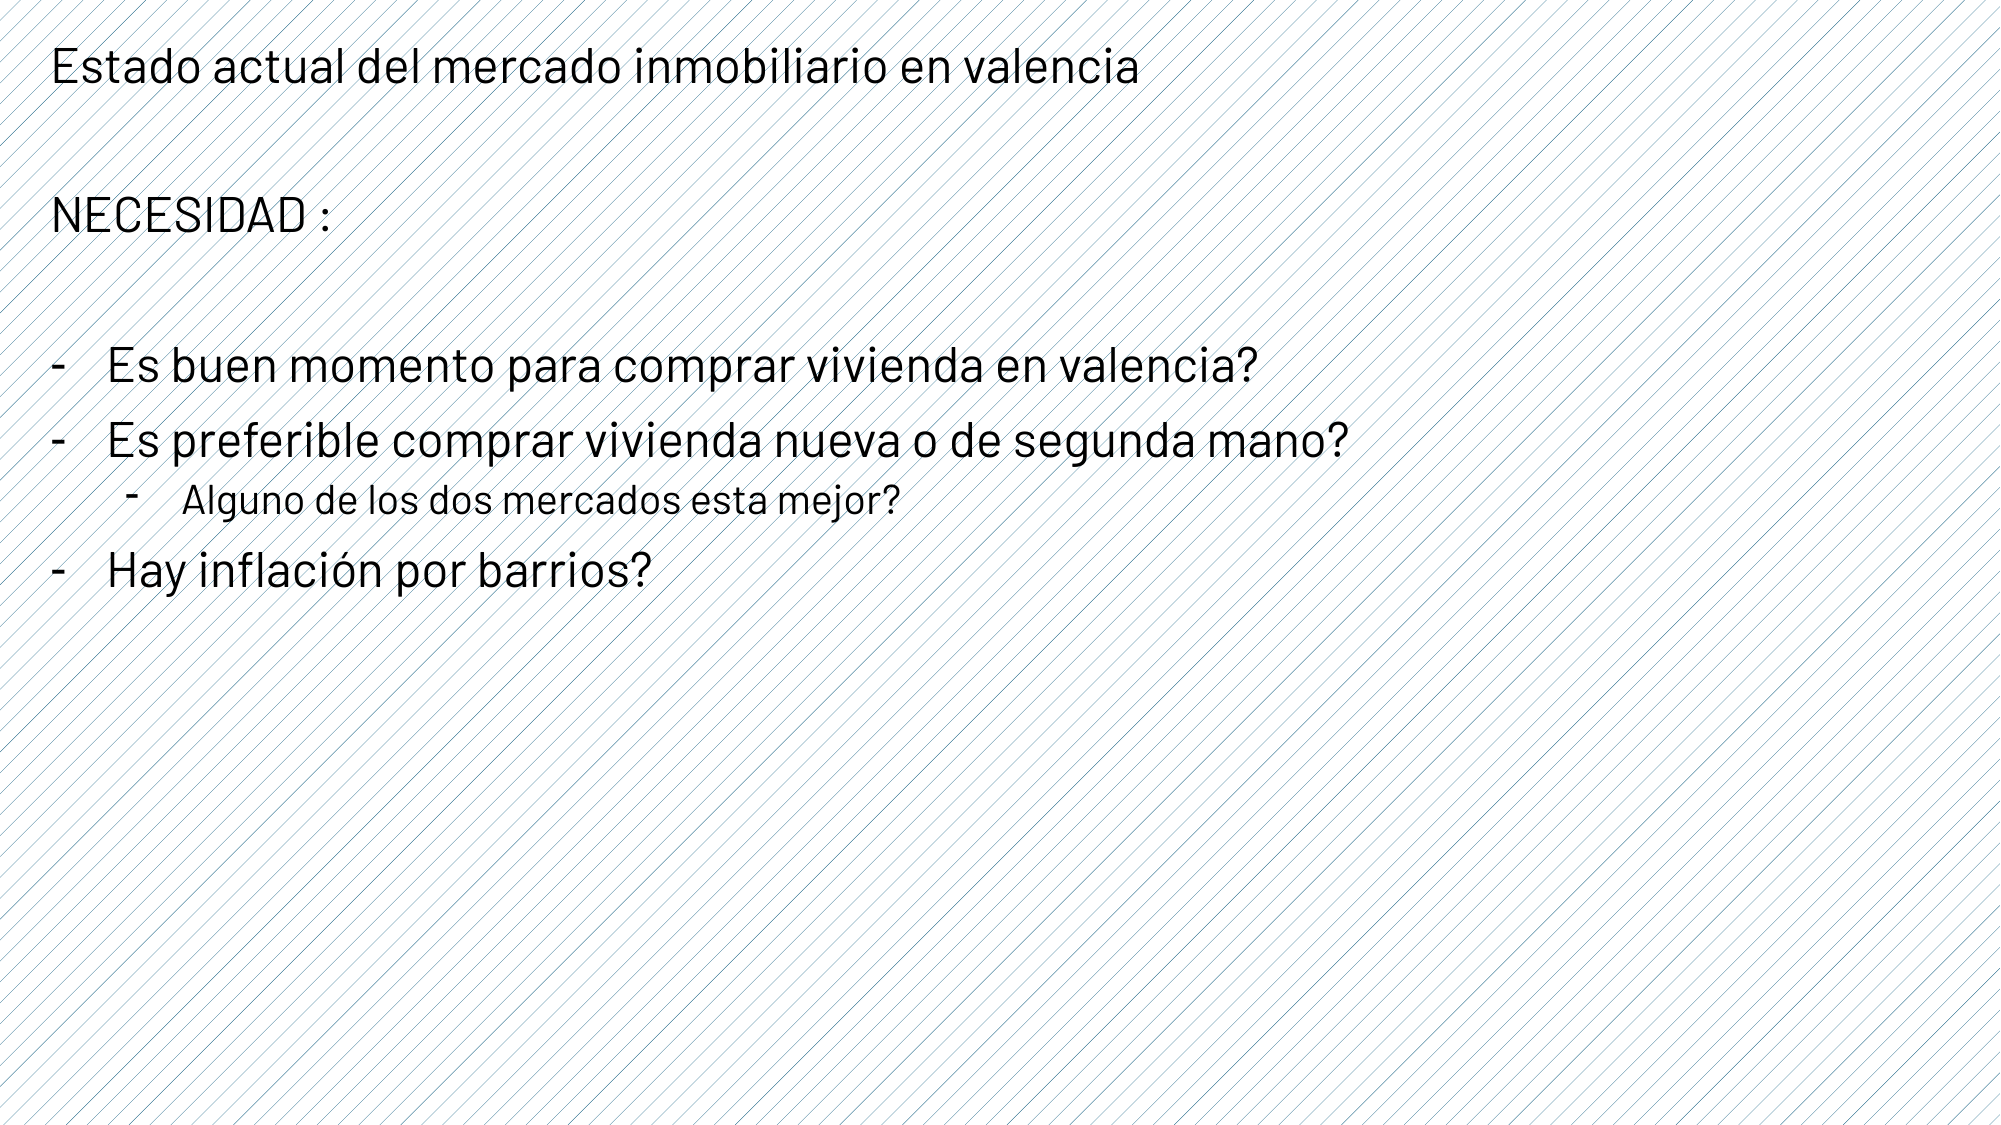

Estado actual del mercado inmobiliario en valencia

NECESIDAD :

Es buen momento para comprar vivienda en valencia?
Es preferible comprar vivienda nueva o de segunda mano?
Alguno de los dos mercados esta mejor?
Hay inflación por barrios?